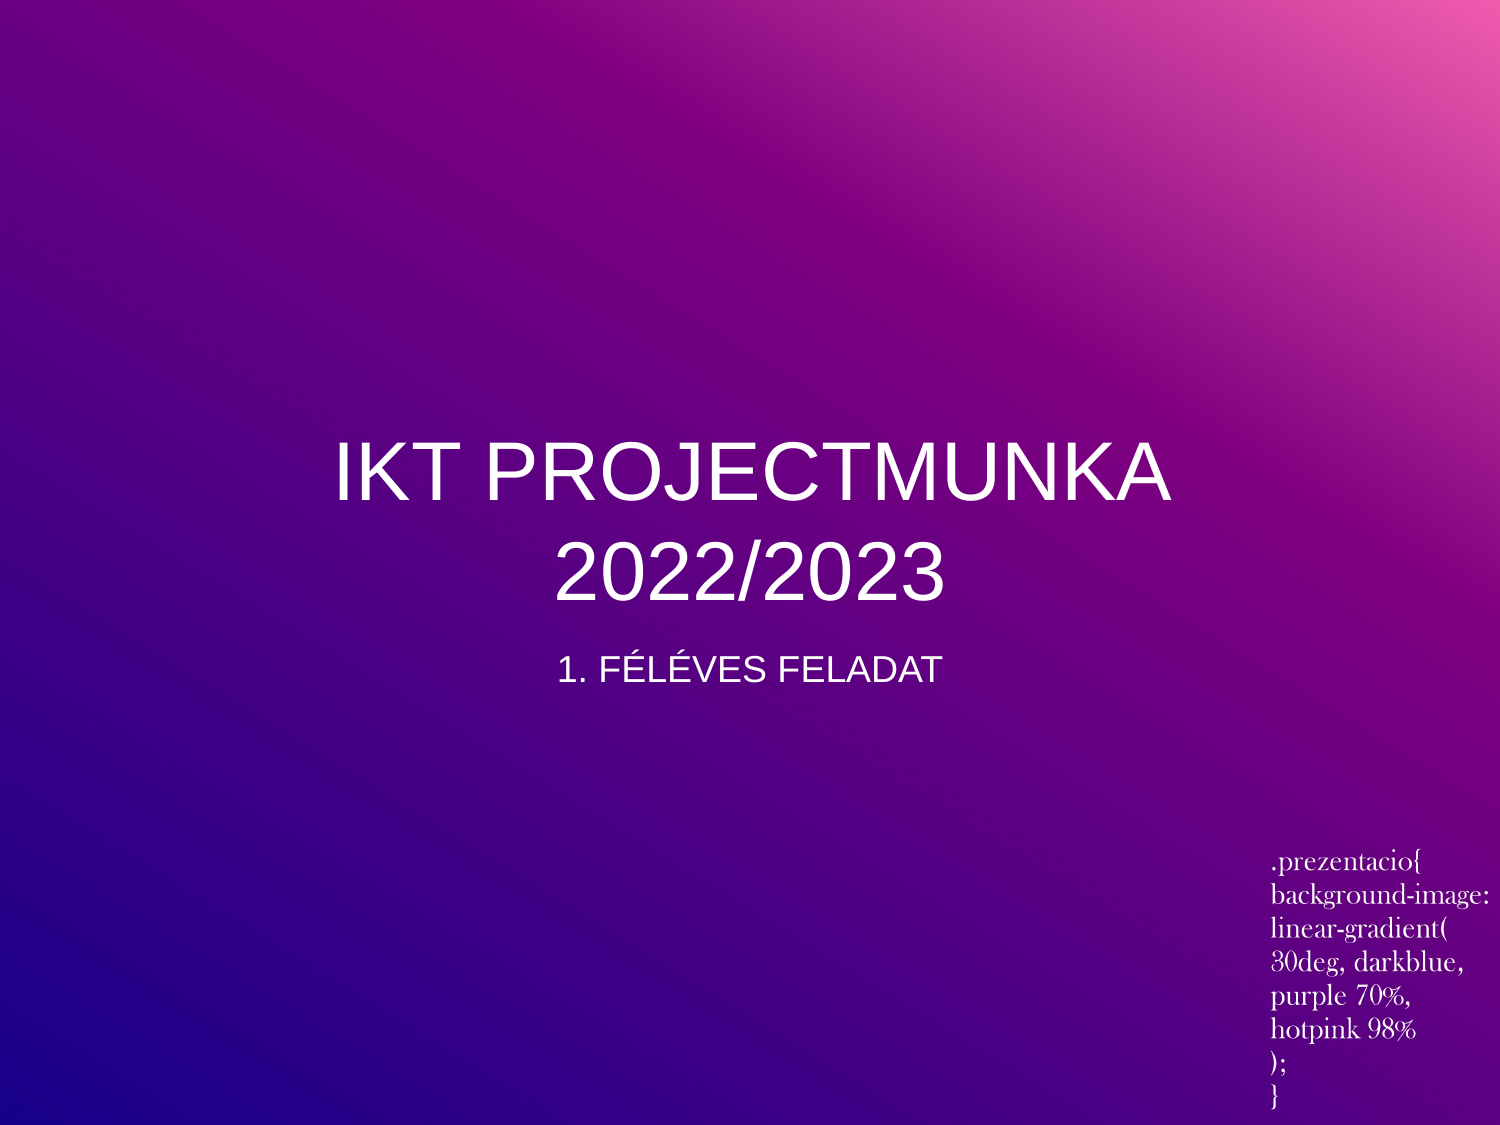

# IKT Projectmunka 2022/2023
1. Féléves feladat